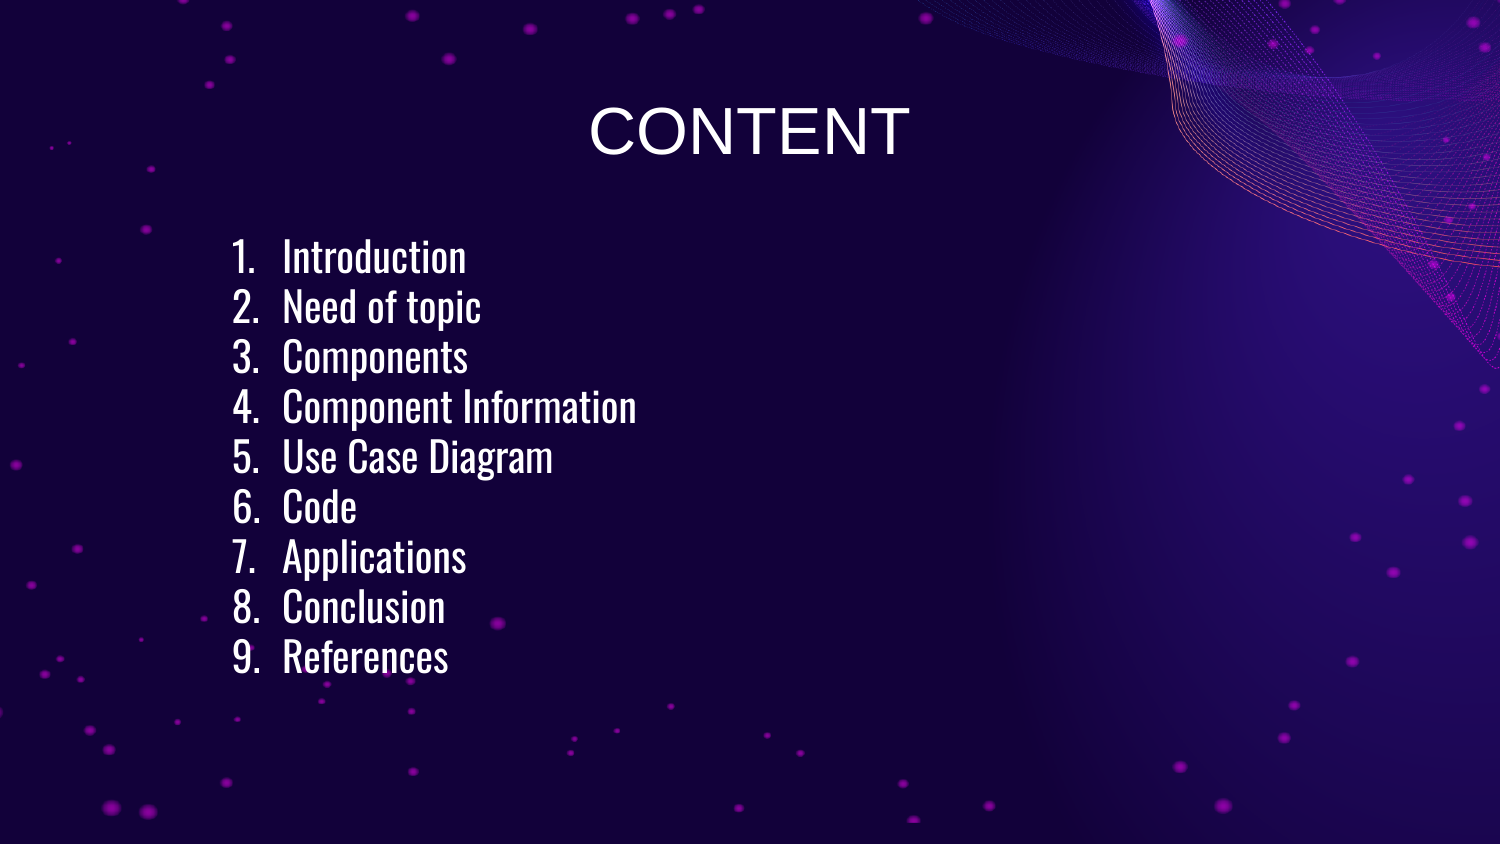

# CONTENT

Introduction
Need of topic
Components
Component Information
Use Case Diagram
Code
Applications
Conclusion
References